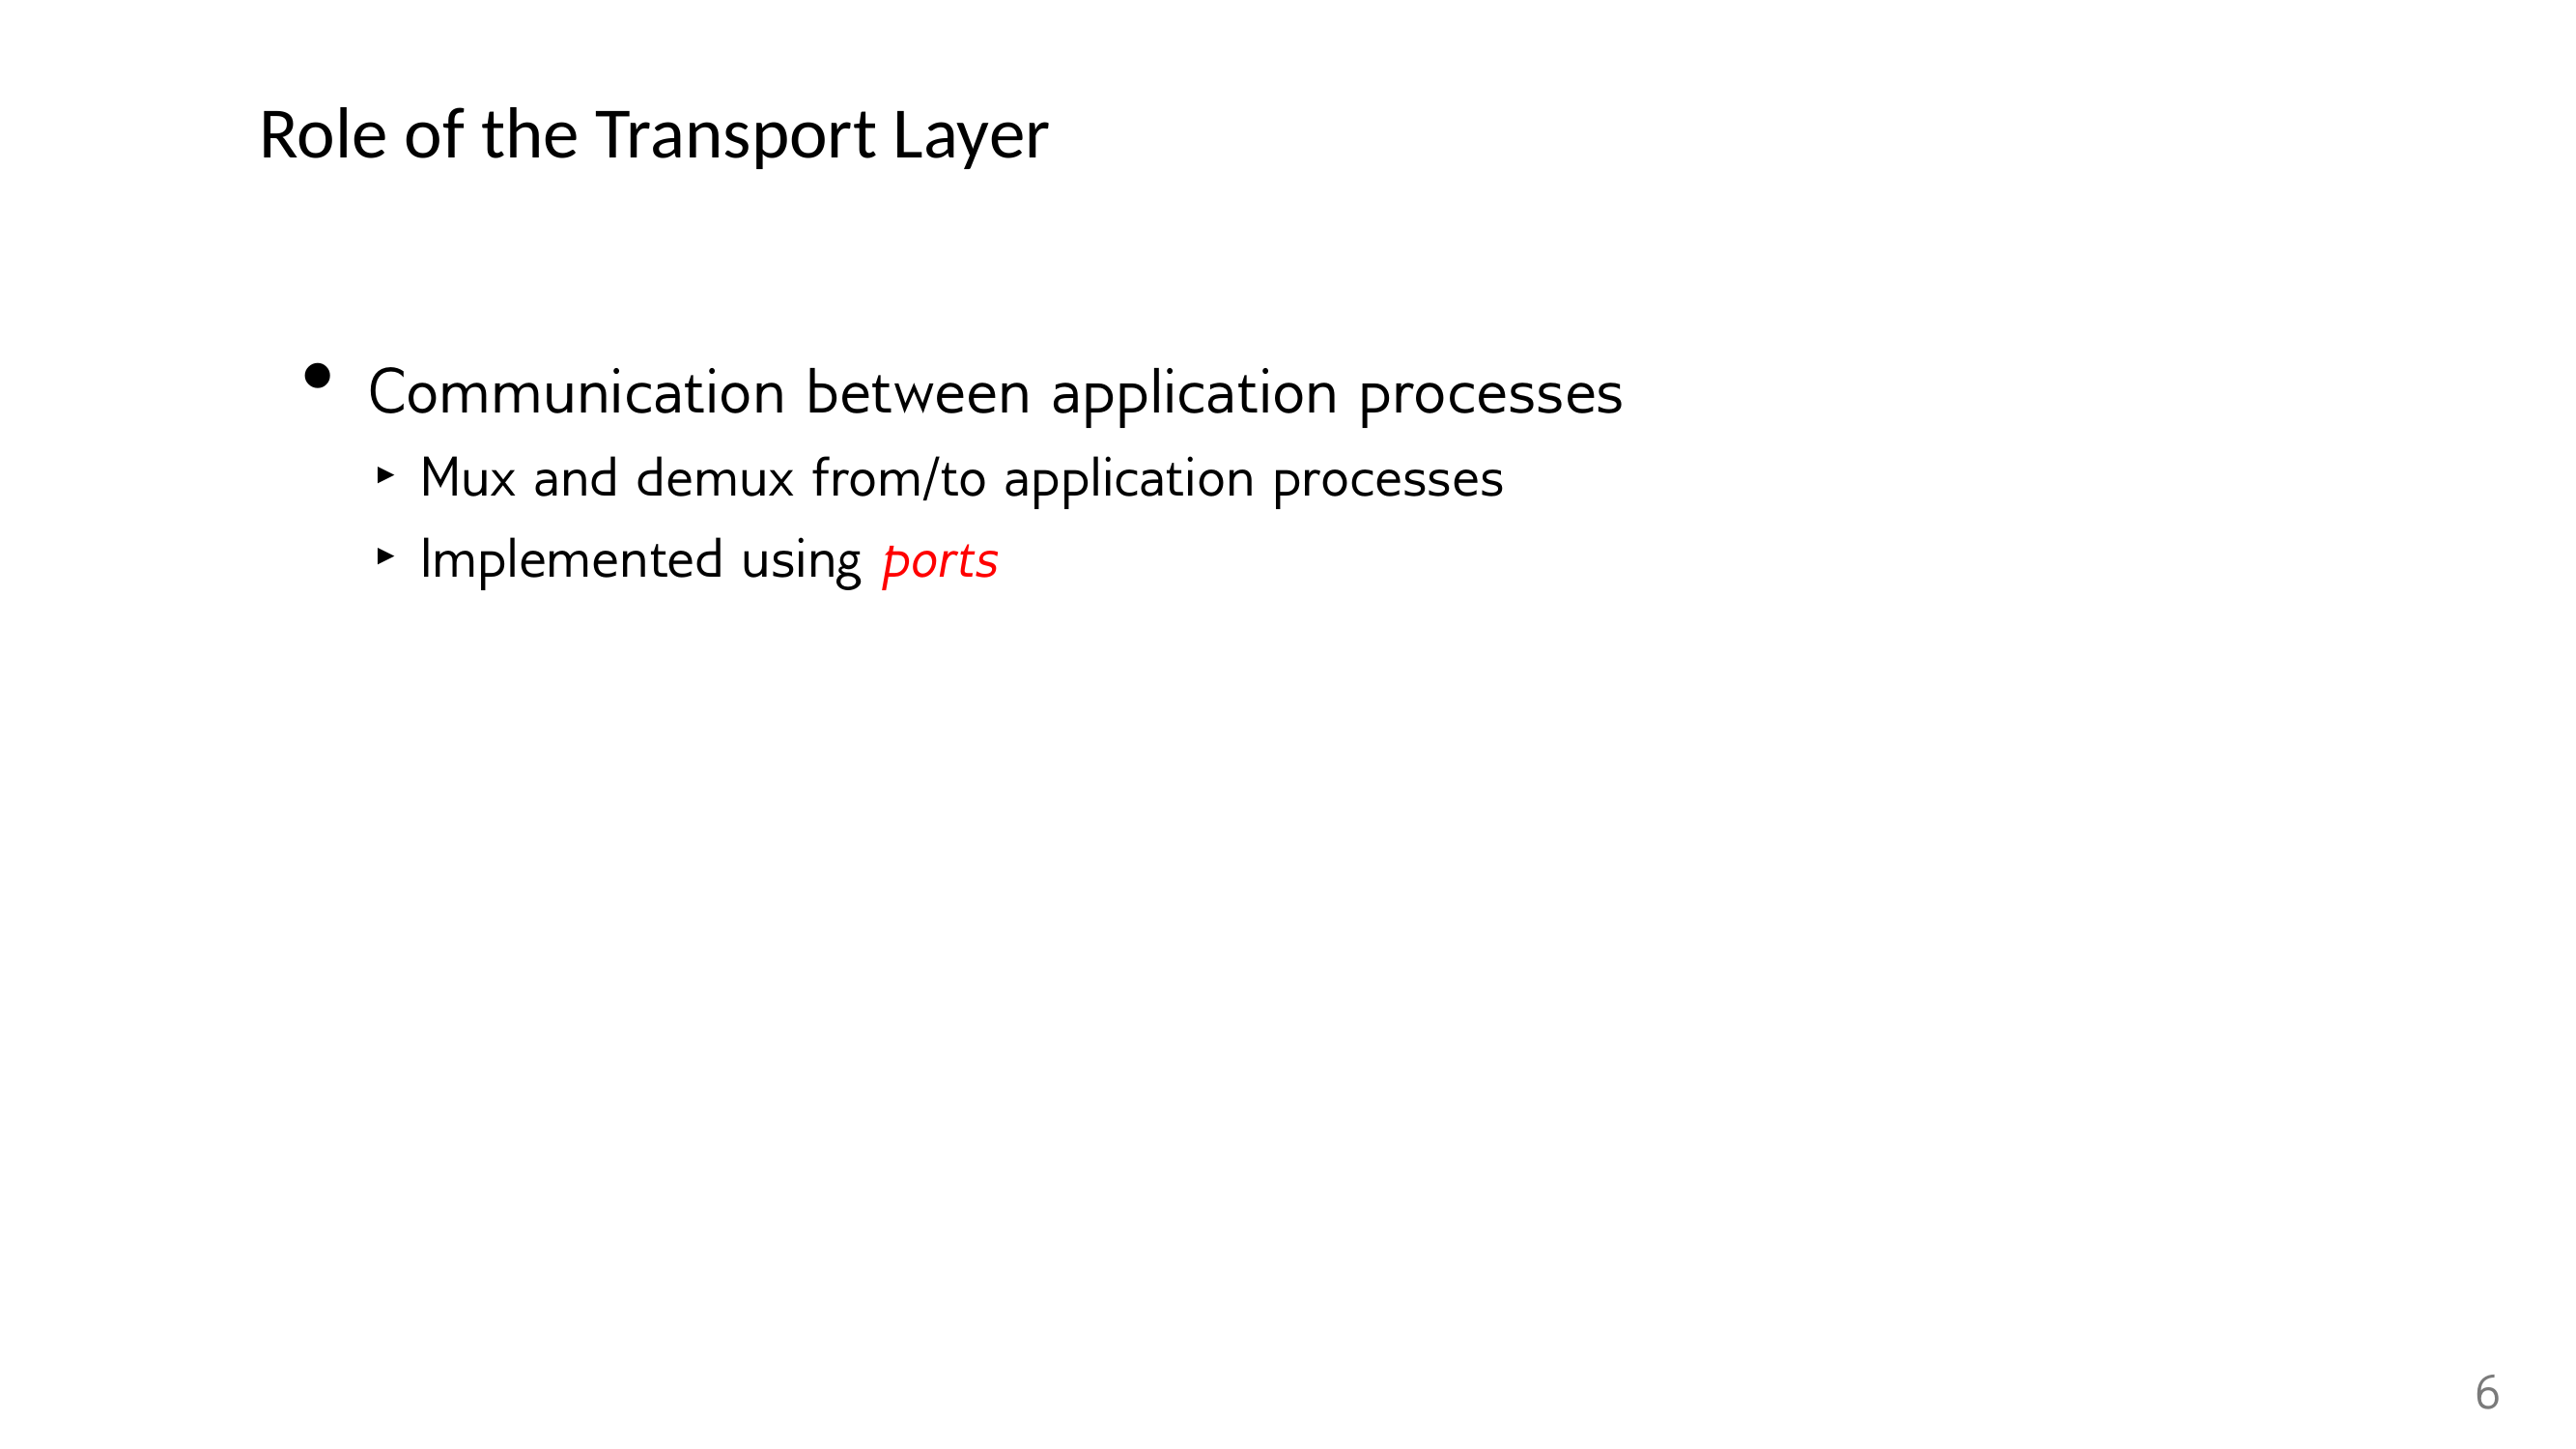

# Role of the Transport Layer
Communication between application processes
Mux and demux from/to application processes
Implemented using ports

6